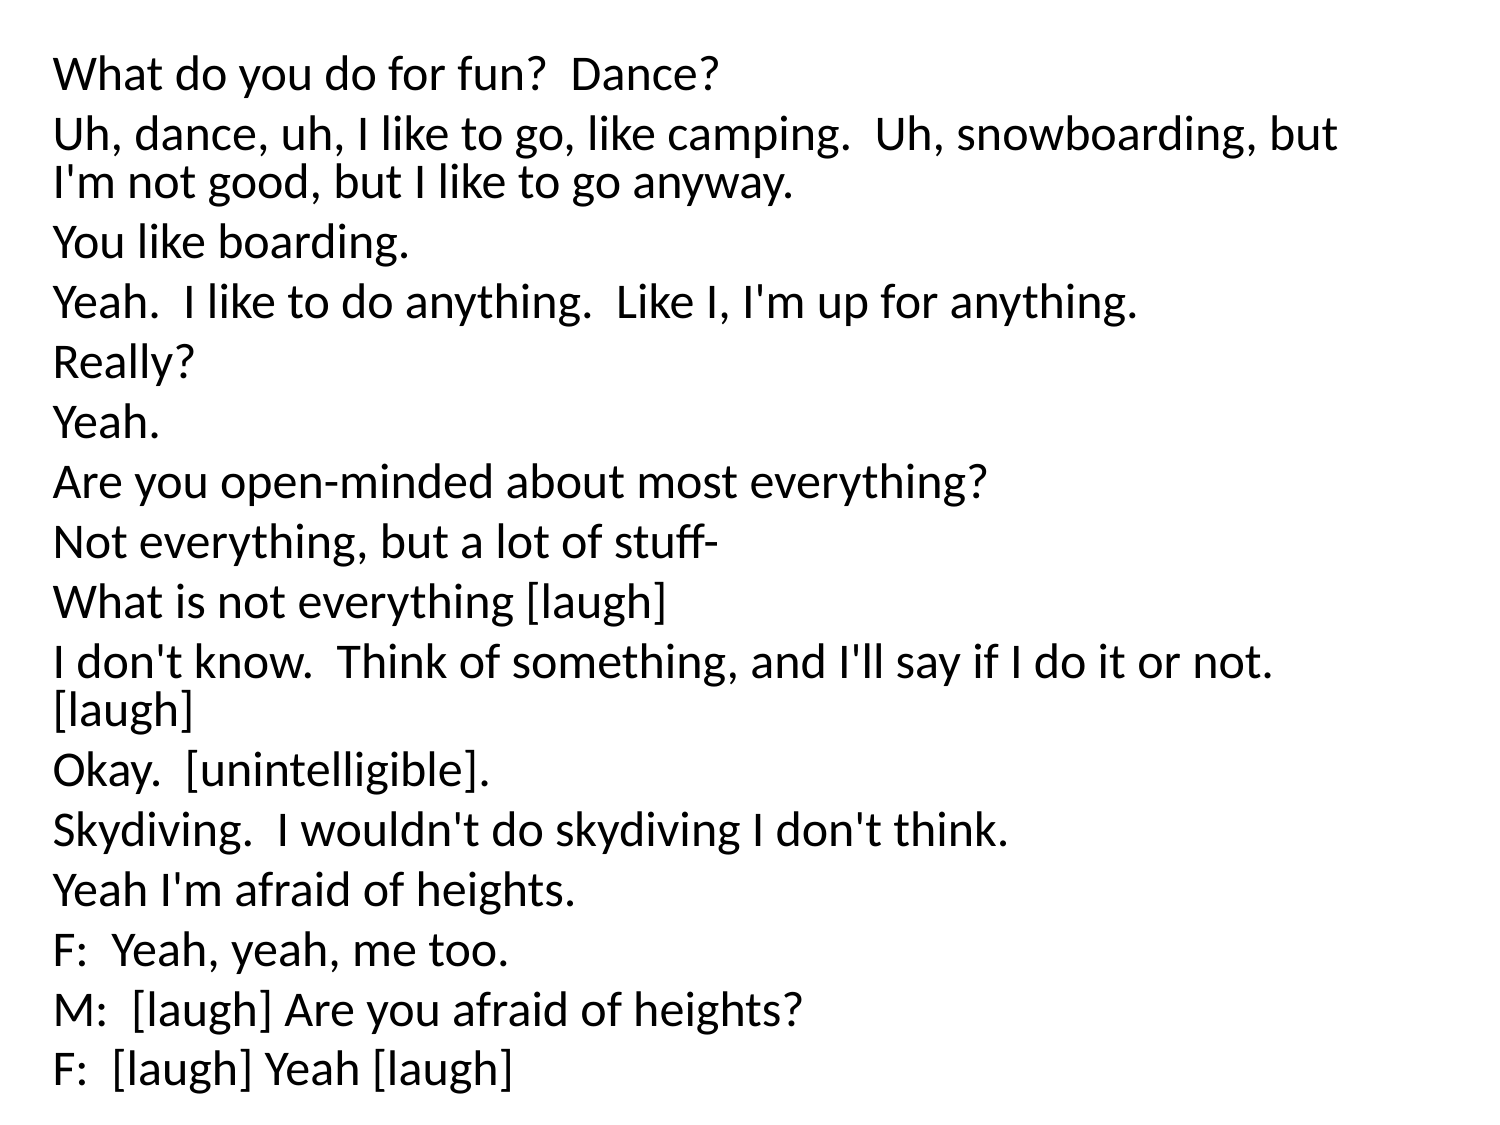

What do you do for fun?  Dance?
Uh, dance, uh, I like to go, like camping.  Uh, snowboarding, but I'm not good, but I like to go anyway.
You like boarding.
Yeah.  I like to do anything.  Like I, I'm up for anything.
Really?
Yeah.
Are you open-minded about most everything?
Not everything, but a lot of stuff-
What is not everything [laugh]
I don't know.  Think of something, and I'll say if I do it or not. [laugh]
Okay.  [unintelligible].
Skydiving.  I wouldn't do skydiving I don't think.
Yeah I'm afraid of heights.
F:  Yeah, yeah, me too.
M:  [laugh] Are you afraid of heights?
F:  [laugh] Yeah [laugh]